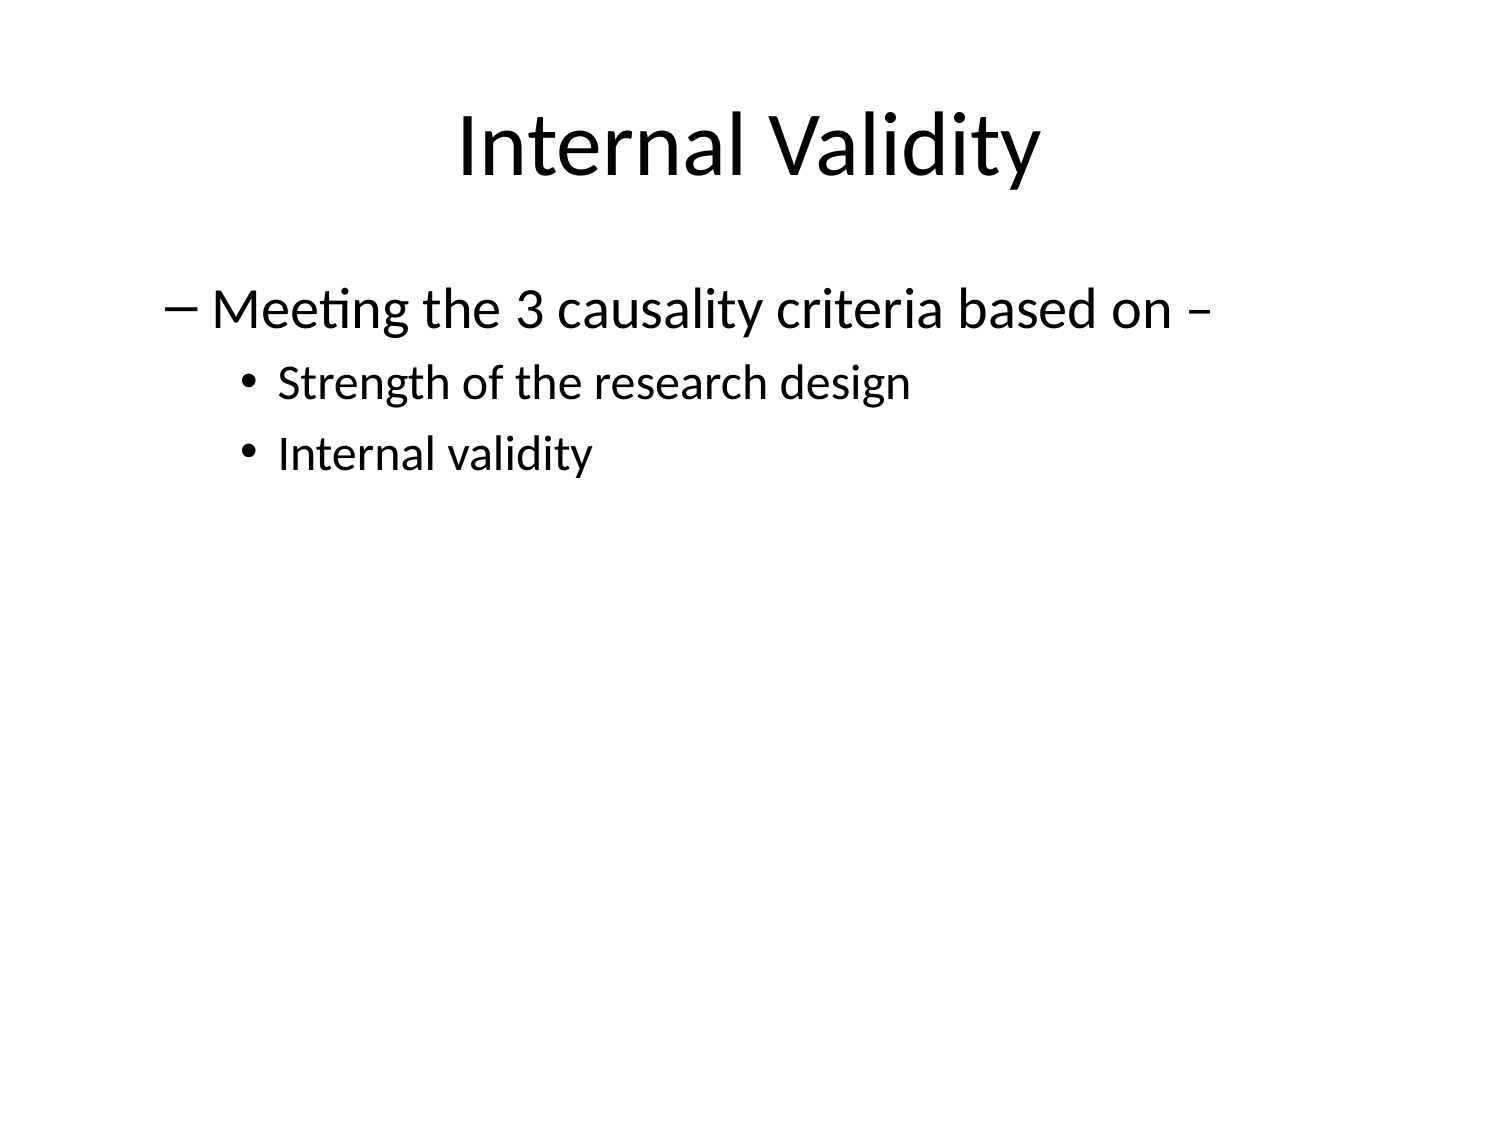

# Internal Validity
Meeting the 3 causality criteria based on –
Strength of the research design
Internal validity